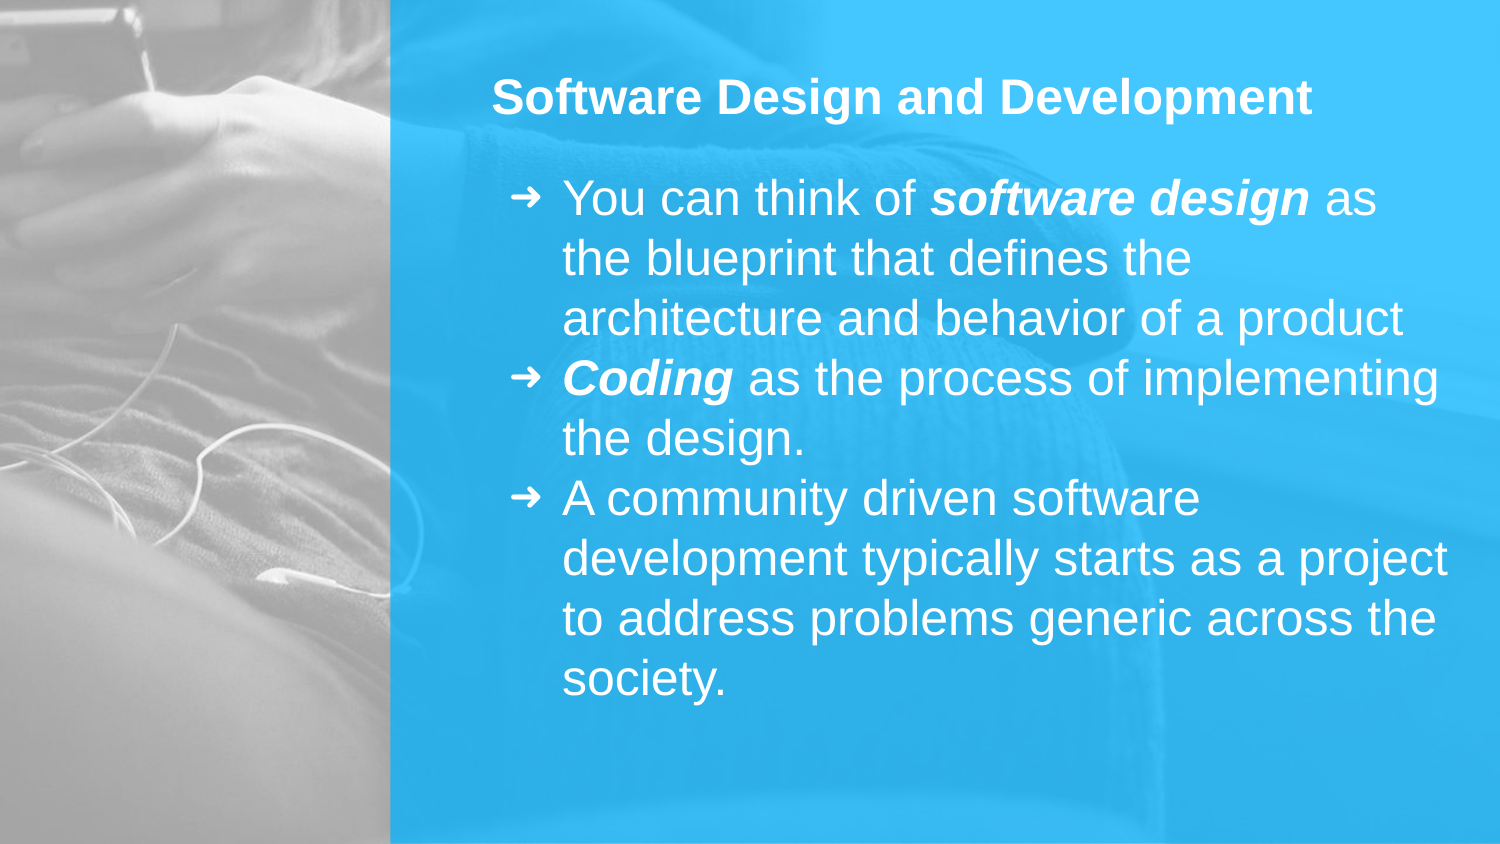

# Software Design and Development
You can think of software design as the blueprint that defines the architecture and behavior of a product
Coding as the process of implementing the design.
A community driven software development typically starts as a project to address problems generic across the society.